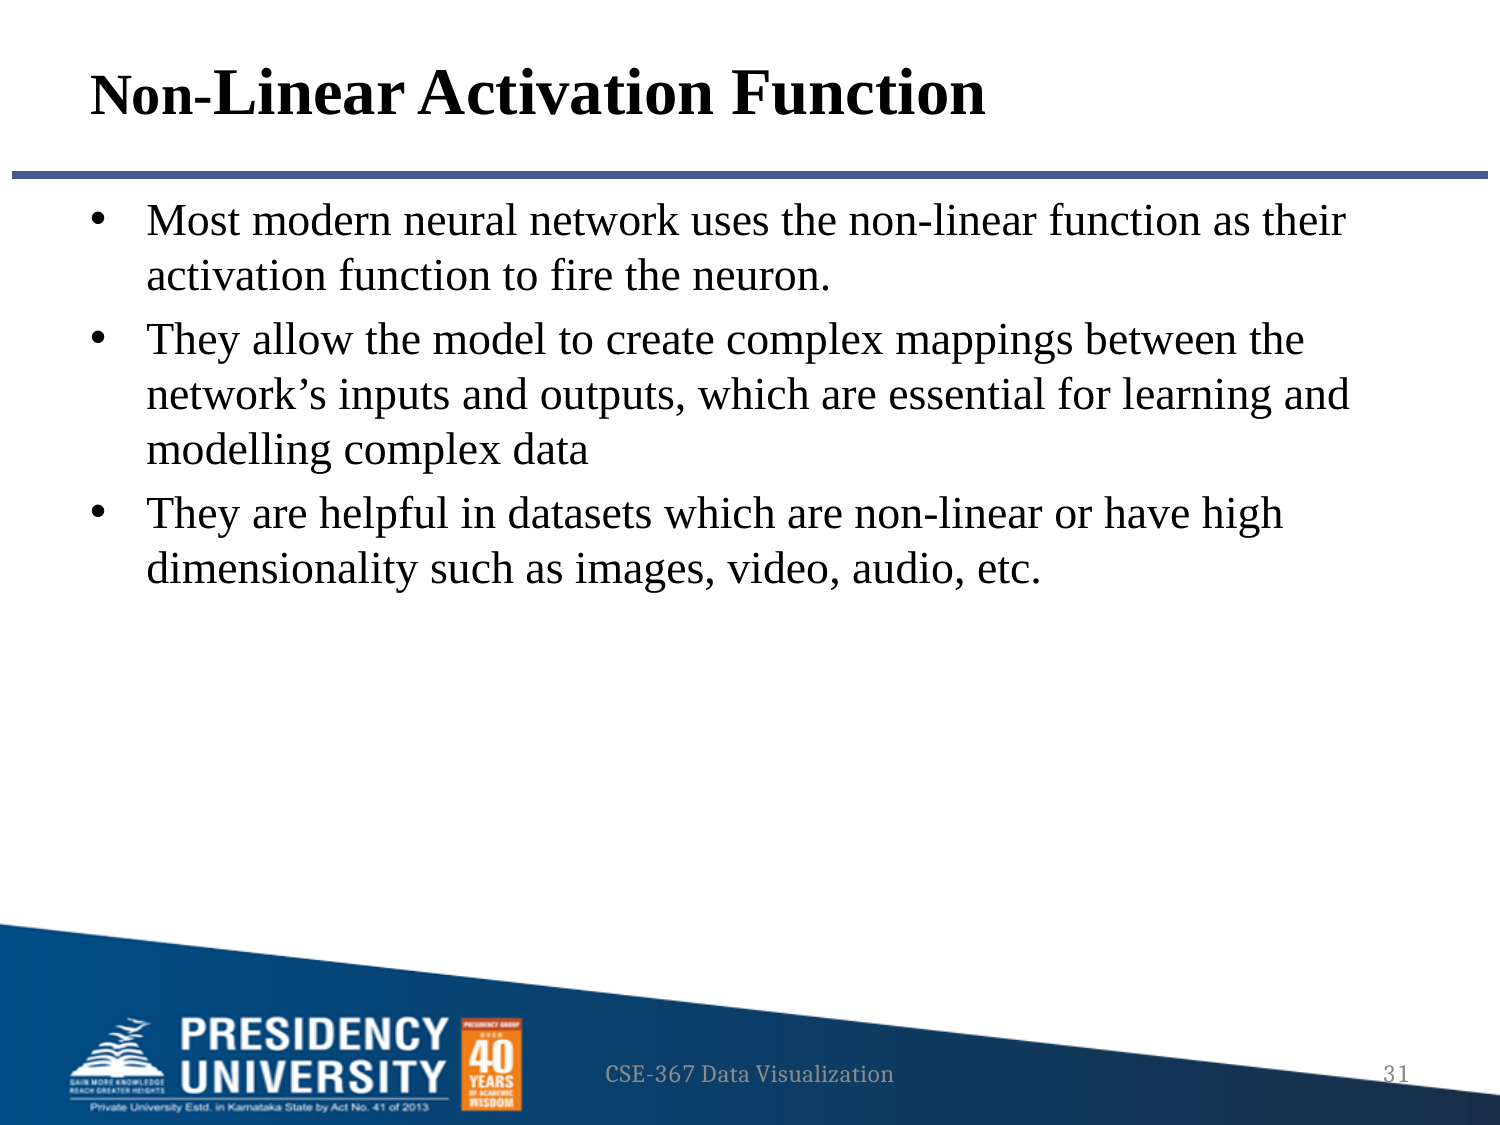

# Non-Linear Activation Function
Most modern neural network uses the non-linear function as their activation function to fire the neuron.
They allow the model to create complex mappings between the network’s inputs and outputs, which are essential for learning and modelling complex data
They are helpful in datasets which are non-linear or have high dimensionality such as images, video, audio, etc.

CSE-367 Data Visualization
31